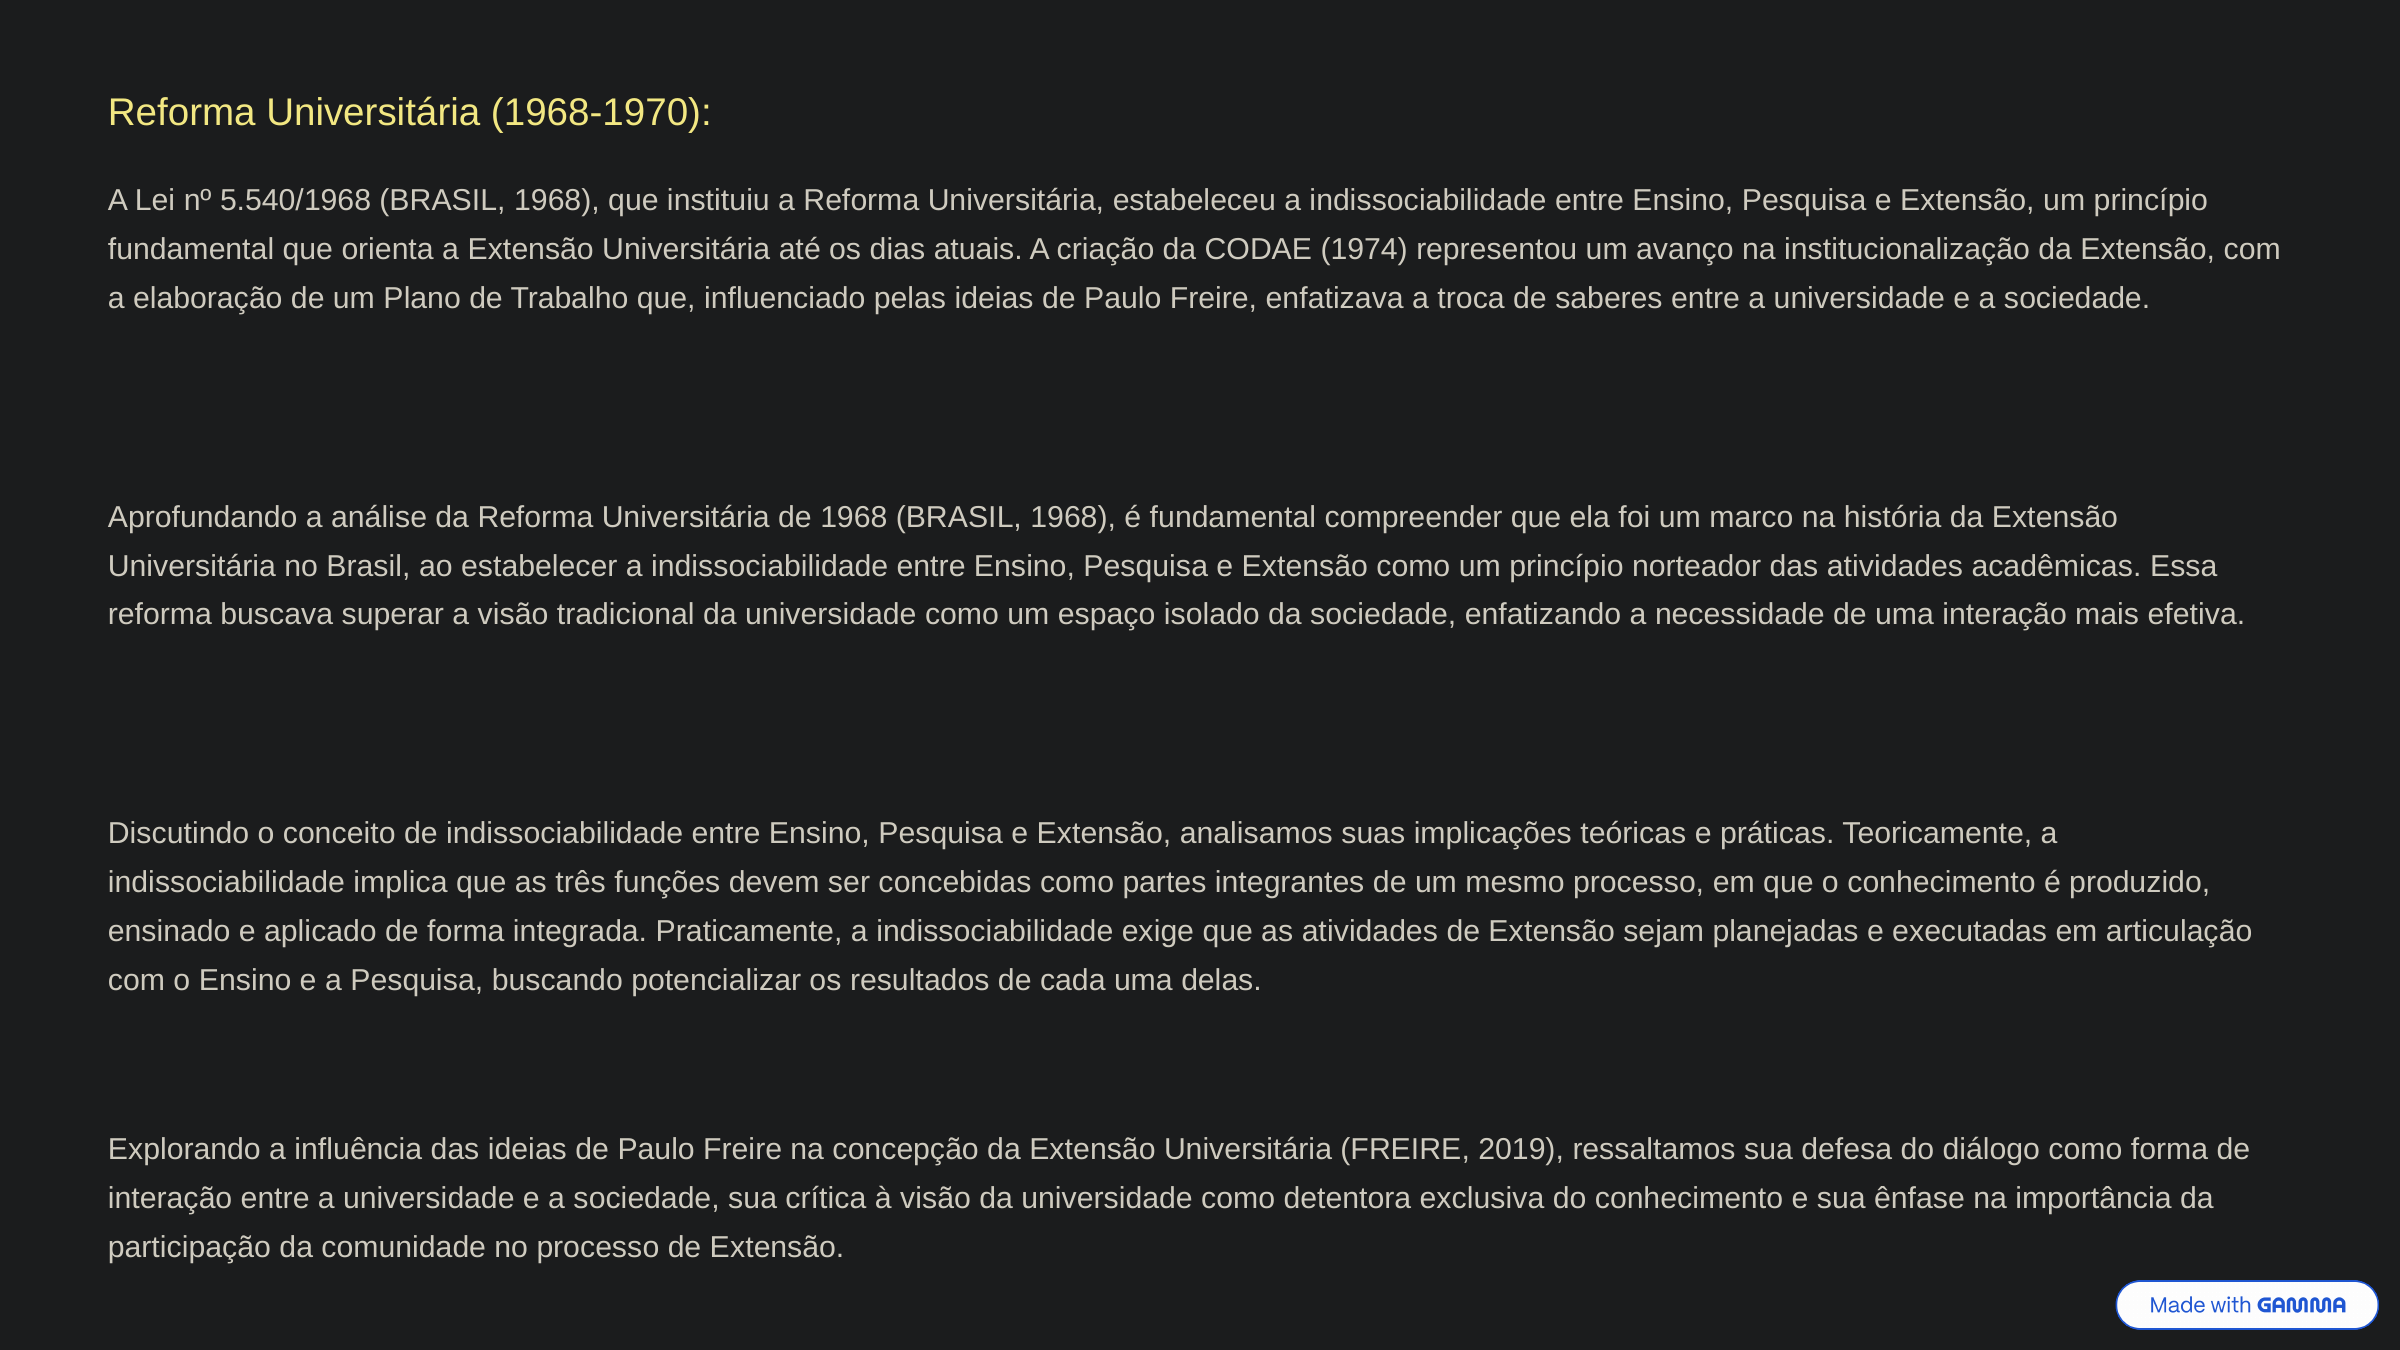

Reforma Universitária (1968-1970):
A Lei nº 5.540/1968 (BRASIL, 1968), que instituiu a Reforma Universitária, estabeleceu a indissociabilidade entre Ensino, Pesquisa e Extensão, um princípio fundamental que orienta a Extensão Universitária até os dias atuais. A criação da CODAE (1974) representou um avanço na institucionalização da Extensão, com a elaboração de um Plano de Trabalho que, influenciado pelas ideias de Paulo Freire, enfatizava a troca de saberes entre a universidade e a sociedade.

Aprofundando a análise da Reforma Universitária de 1968 (BRASIL, 1968), é fundamental compreender que ela foi um marco na história da Extensão Universitária no Brasil, ao estabelecer a indissociabilidade entre Ensino, Pesquisa e Extensão como um princípio norteador das atividades acadêmicas. Essa reforma buscava superar a visão tradicional da universidade como um espaço isolado da sociedade, enfatizando a necessidade de uma interação mais efetiva.

Discutindo o conceito de indissociabilidade entre Ensino, Pesquisa e Extensão, analisamos suas implicações teóricas e práticas. Teoricamente, a indissociabilidade implica que as três funções devem ser concebidas como partes integrantes de um mesmo processo, em que o conhecimento é produzido, ensinado e aplicado de forma integrada. Praticamente, a indissociabilidade exige que as atividades de Extensão sejam planejadas e executadas em articulação com o Ensino e a Pesquisa, buscando potencializar os resultados de cada uma delas.

Explorando a influência das ideias de Paulo Freire na concepção da Extensão Universitária (FREIRE, 2019), ressaltamos sua defesa do diálogo como forma de interação entre a universidade e a sociedade, sua crítica à visão da universidade como detentora exclusiva do conhecimento e sua ênfase na importância da participação da comunidade no processo de Extensão.